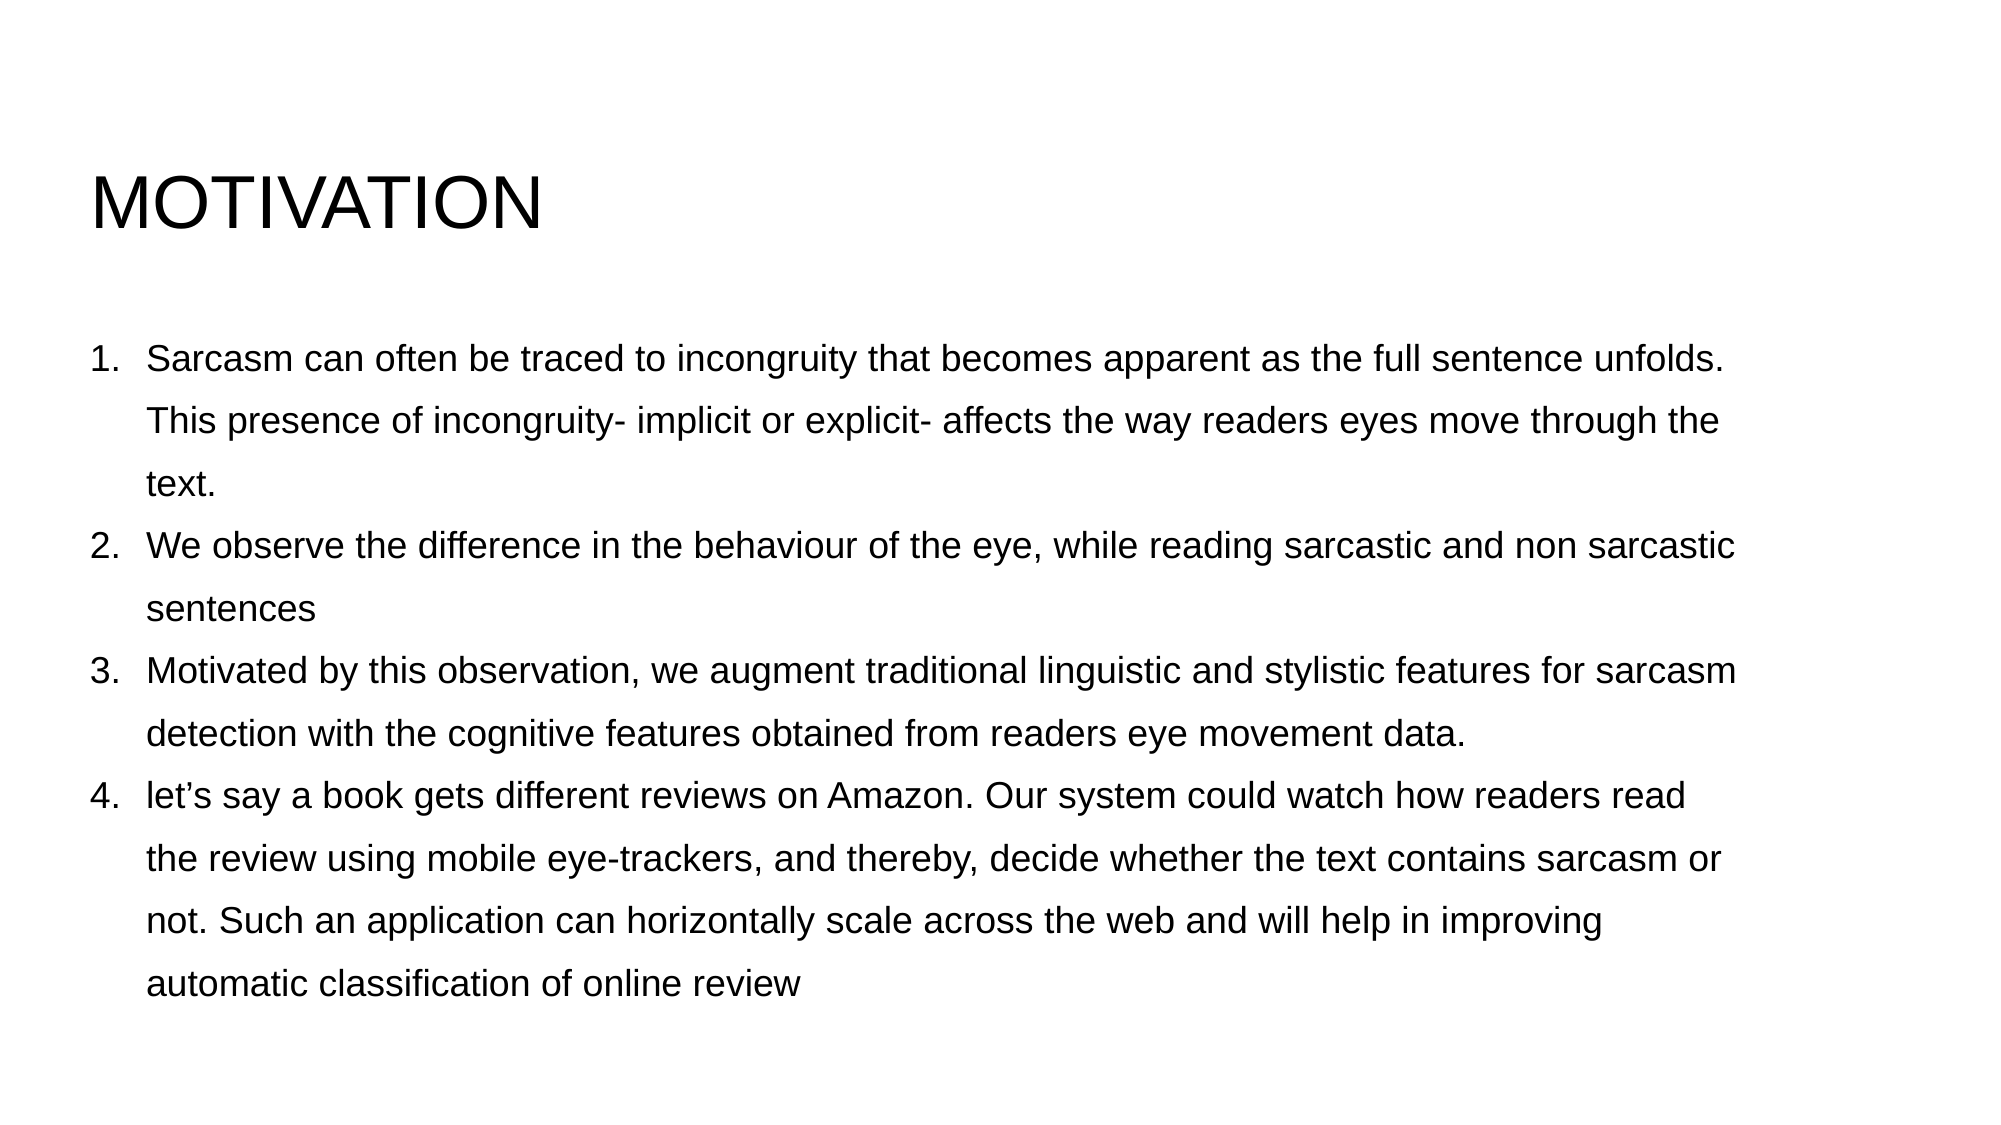

# Motivation
Sarcasm can often be traced to incongruity that becomes apparent as the full sentence unfolds. This presence of incongruity- implicit or explicit- affects the way readers eyes move through the text.
We observe the difference in the behaviour of the eye, while reading sarcastic and non sarcastic sentences
Motivated by this observation, we augment traditional linguistic and stylistic features for sarcasm detection with the cognitive features obtained from readers eye movement data.
let’s say a book gets different reviews on Amazon. Our system could watch how readers read the review using mobile eye-trackers, and thereby, decide whether the text contains sarcasm or not. Such an application can horizontally scale across the web and will help in improving automatic classification of online review